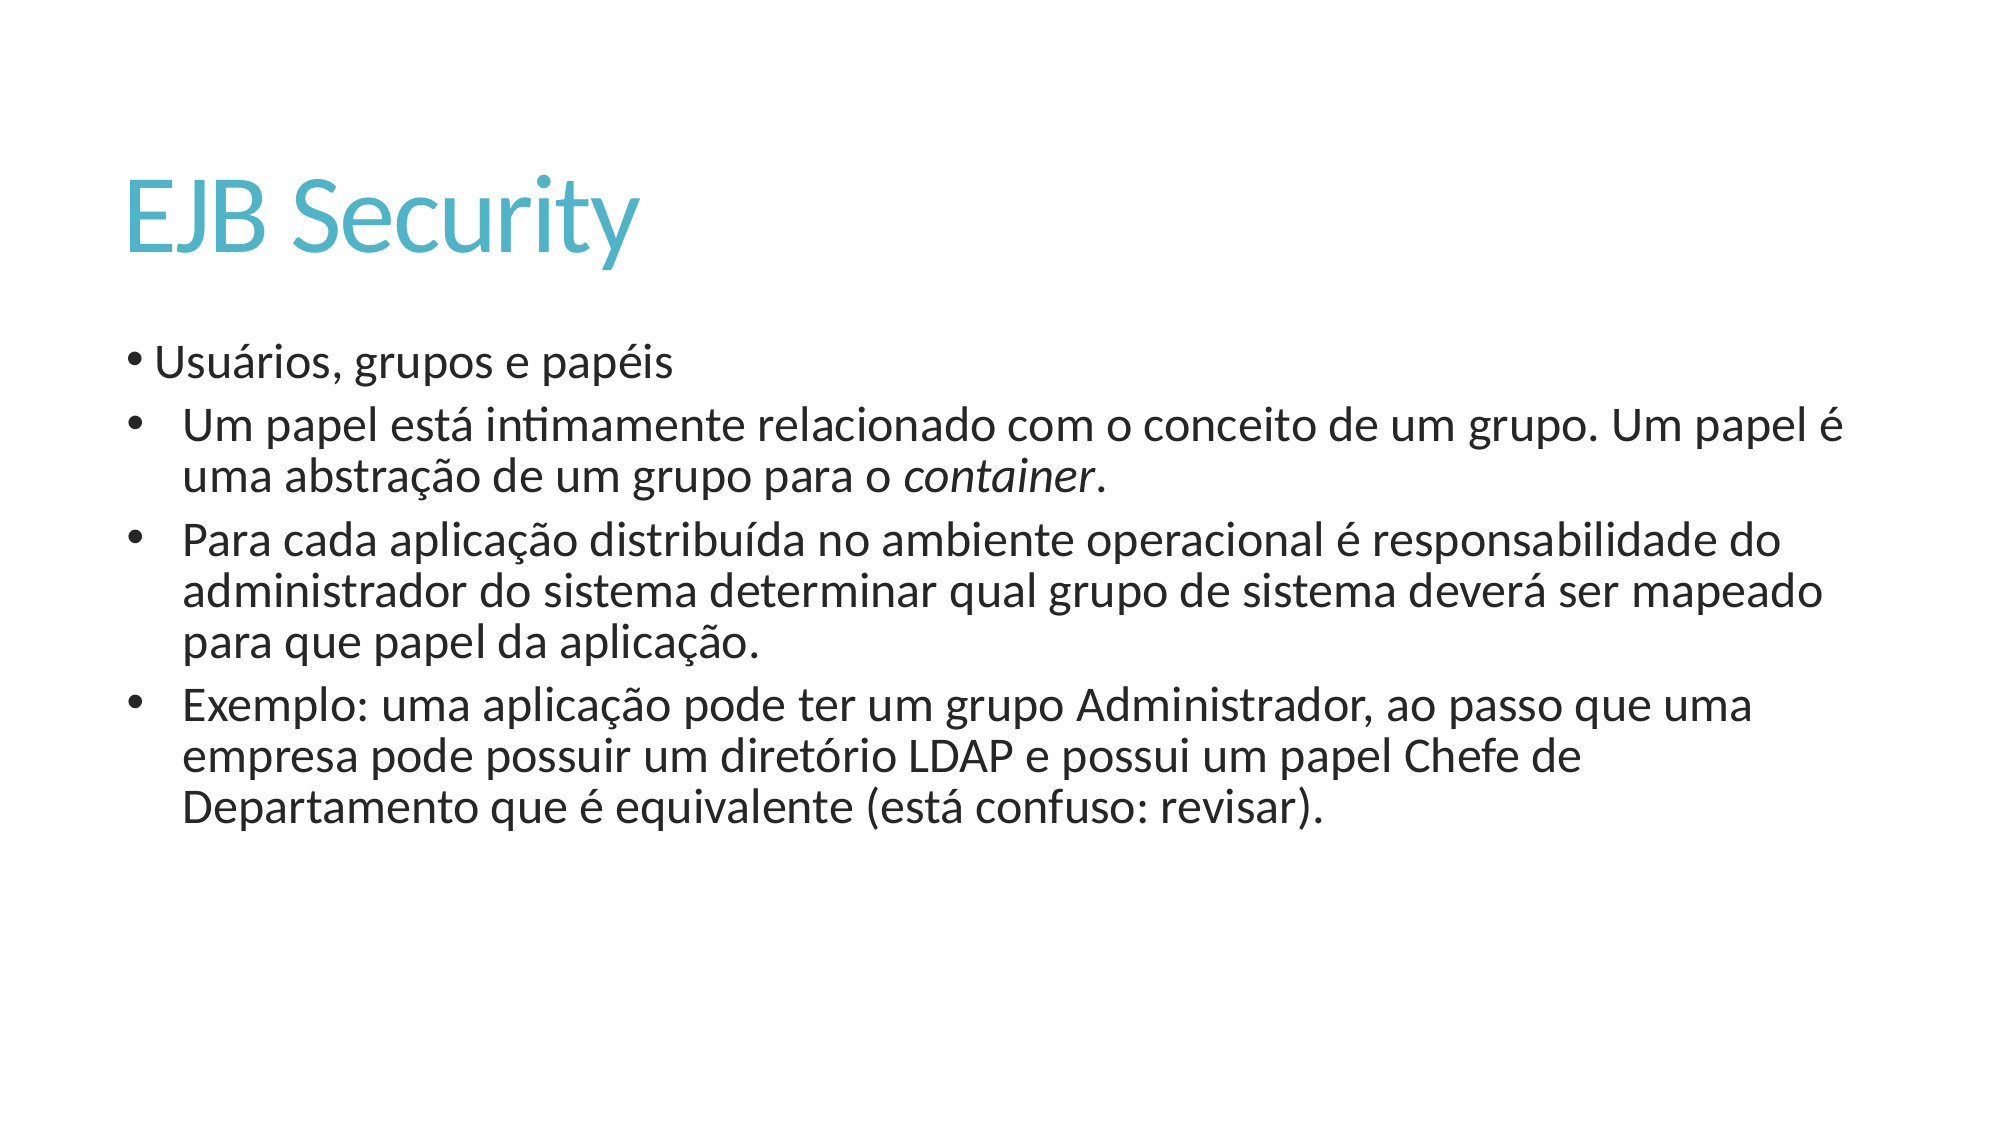

# EJB Security
 Usuários, grupos e papéis
Um papel está intimamente relacionado com o conceito de um grupo. Um papel é uma abstração de um grupo para o container.
Para cada aplicação distribuída no ambiente operacional é responsabilidade do administrador do sistema determinar qual grupo de sistema deverá ser mapeado para que papel da aplicação.
Exemplo: uma aplicação pode ter um grupo Administrador, ao passo que uma empresa pode possuir um diretório LDAP e possui um papel Chefe de Departamento que é equivalente (está confuso: revisar).